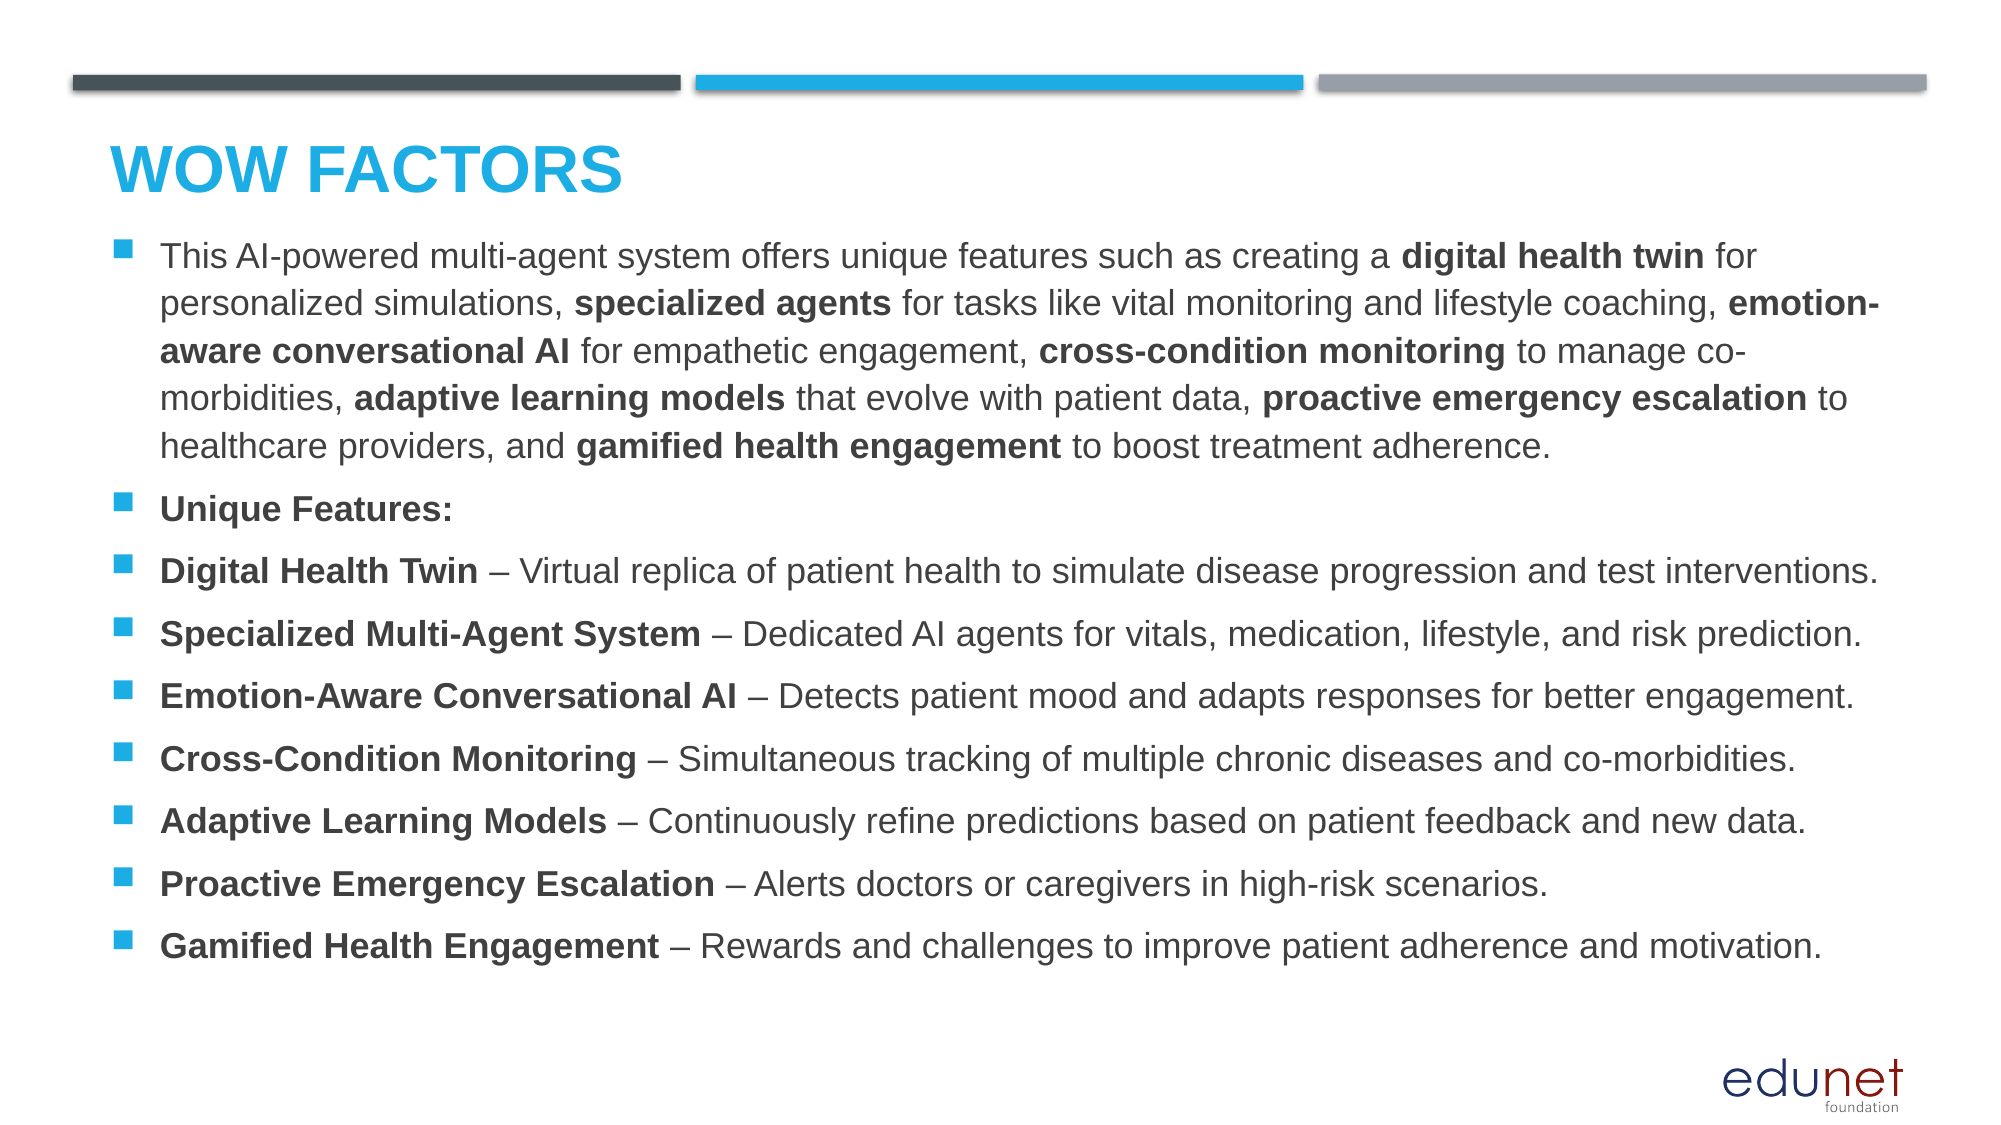

# Wow factors
This AI-powered multi-agent system offers unique features such as creating a digital health twin for personalized simulations, specialized agents for tasks like vital monitoring and lifestyle coaching, emotion-aware conversational AI for empathetic engagement, cross-condition monitoring to manage co-morbidities, adaptive learning models that evolve with patient data, proactive emergency escalation to healthcare providers, and gamified health engagement to boost treatment adherence.
Unique Features:
Digital Health Twin – Virtual replica of patient health to simulate disease progression and test interventions.
Specialized Multi-Agent System – Dedicated AI agents for vitals, medication, lifestyle, and risk prediction.
Emotion-Aware Conversational AI – Detects patient mood and adapts responses for better engagement.
Cross-Condition Monitoring – Simultaneous tracking of multiple chronic diseases and co-morbidities.
Adaptive Learning Models – Continuously refine predictions based on patient feedback and new data.
Proactive Emergency Escalation – Alerts doctors or caregivers in high-risk scenarios.
Gamified Health Engagement – Rewards and challenges to improve patient adherence and motivation.